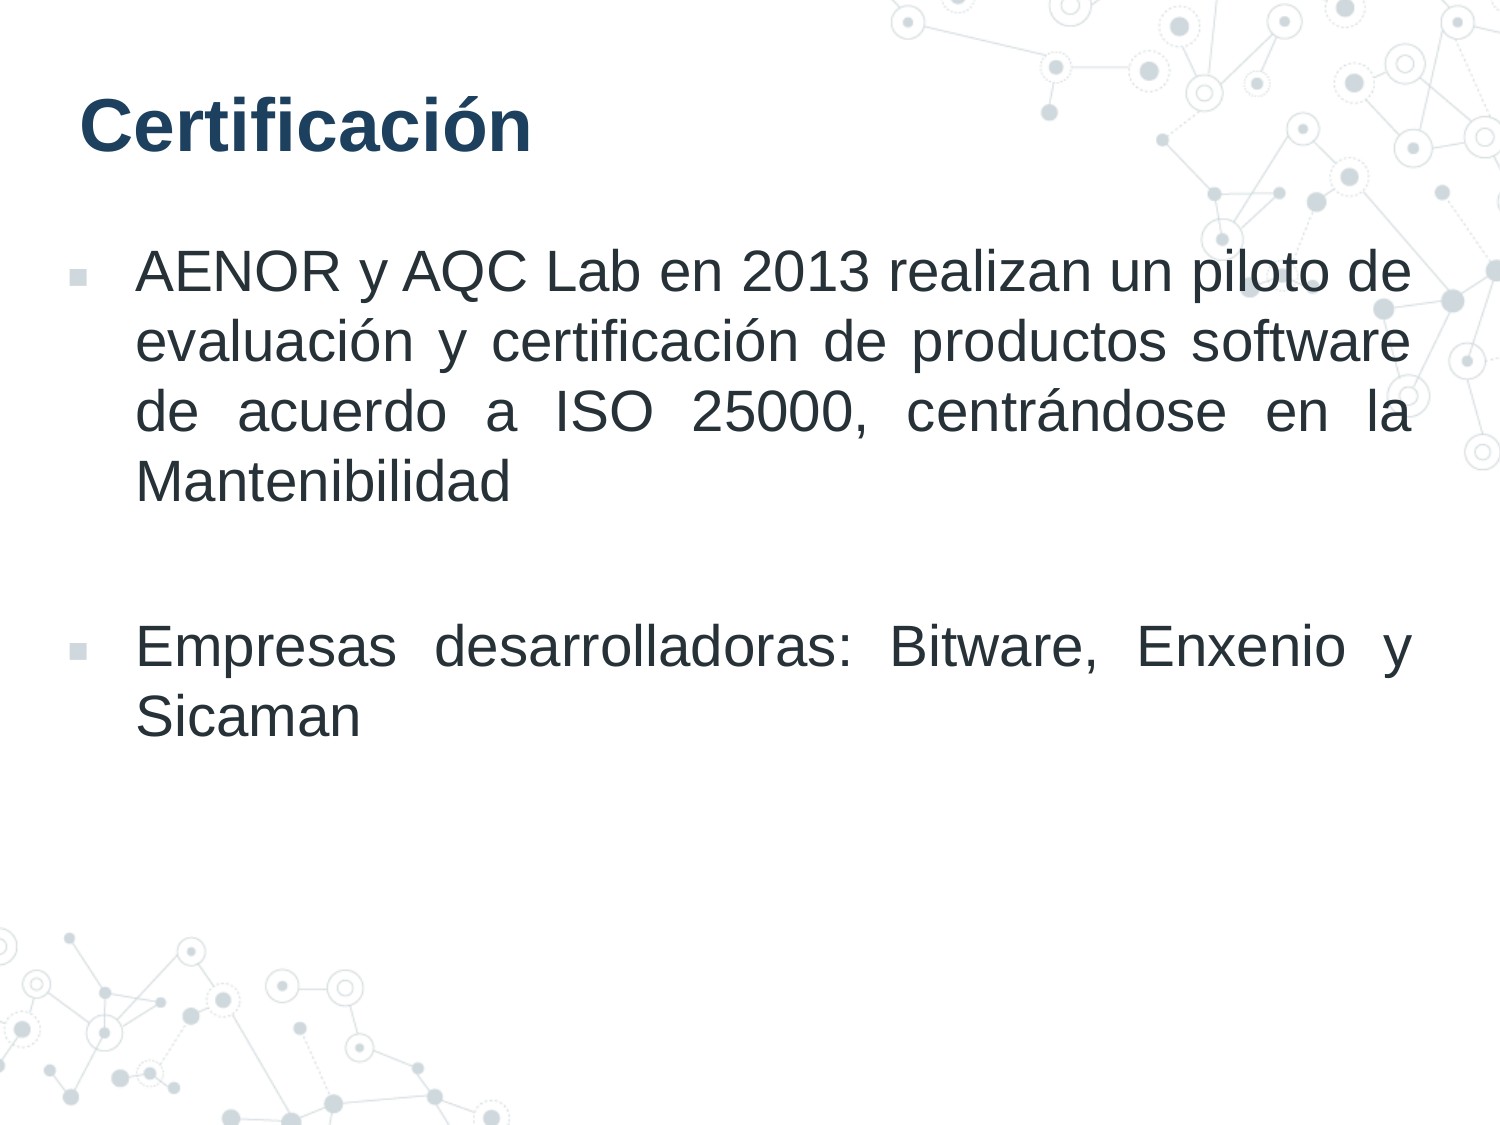

# Certificación
AENOR y AQC Lab en 2013 realizan un piloto de evaluación y certificación de productos software de acuerdo a ISO 25000, centrándose en la Mantenibilidad

Empresas desarrolladoras: Bitware, Enxenio y Sicaman